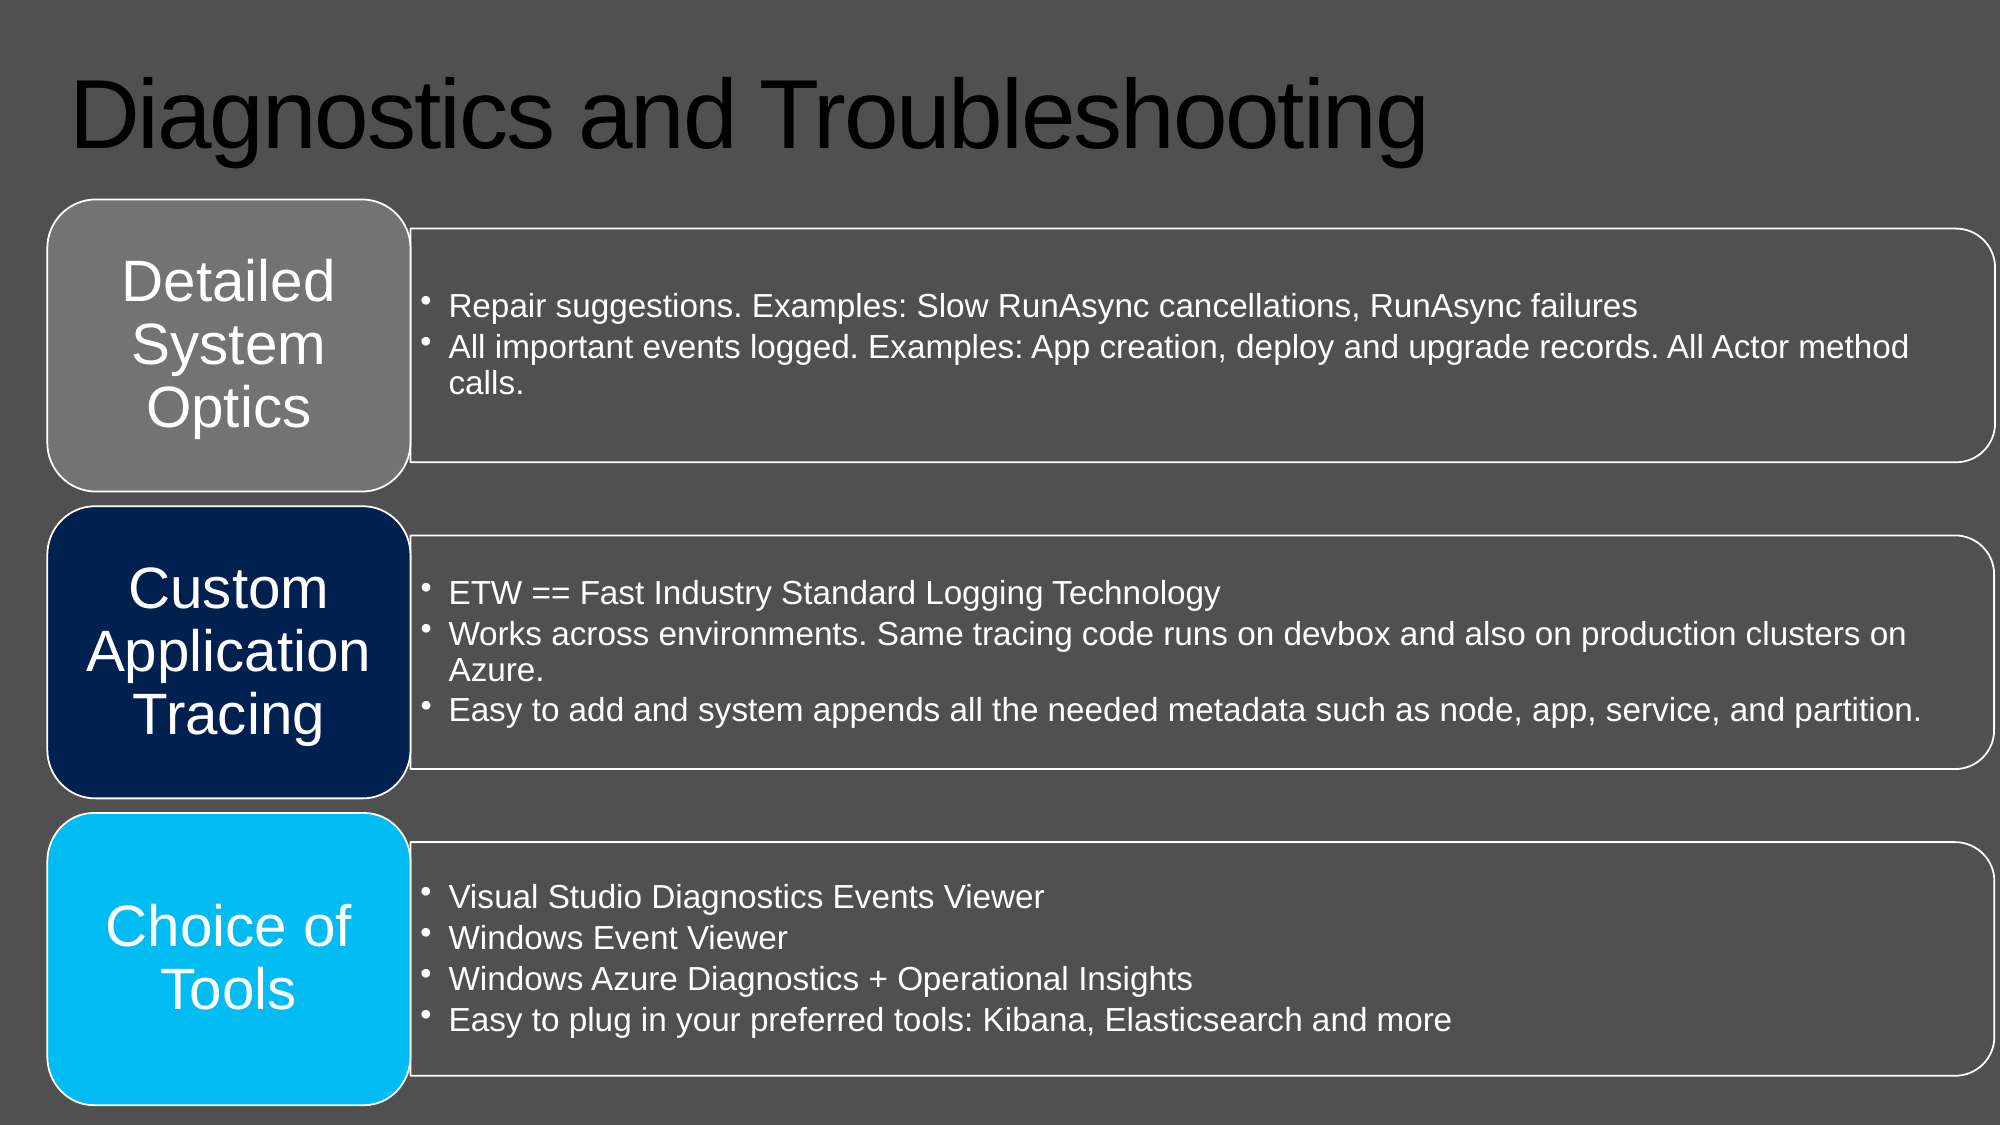

# Diagnostics and Troubleshooting
Detailed System Optics
Repair suggestions. Examples: Slow RunAsync cancellations, RunAsync failures
All important events logged. Examples: App creation, deploy and upgrade records. All Actor method calls.
Custom Application Tracing
ETW == Fast Industry Standard Logging Technology
Works across environments. Same tracing code runs on devbox and also on production clusters on Azure.
Easy to add and system appends all the needed metadata such as node, app, service, and partition.
Choice of Tools
Visual Studio Diagnostics Events Viewer
Windows Event Viewer
Windows Azure Diagnostics + Operational Insights
Easy to plug in your preferred tools: Kibana, Elasticsearch and more